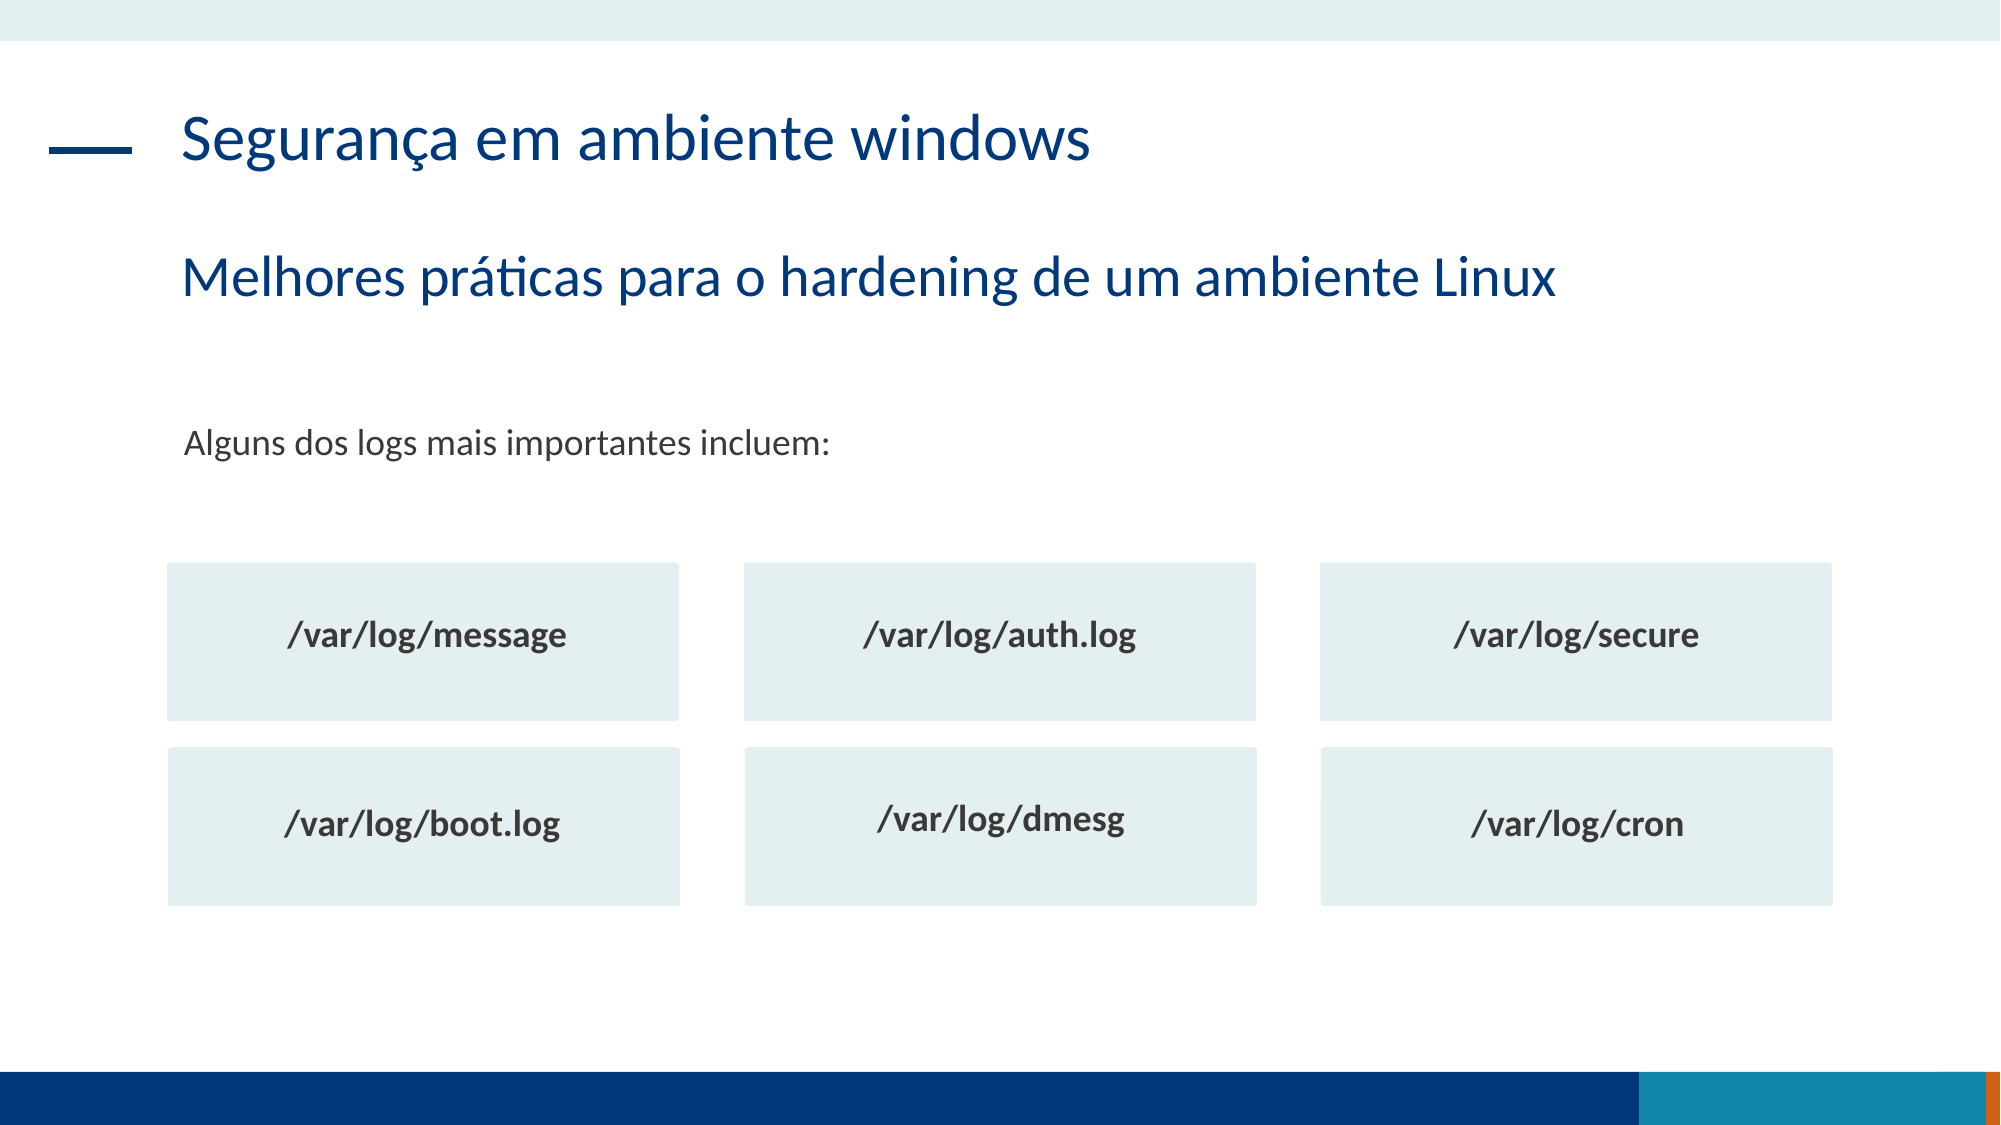

Segurança em ambiente windows

Melhores práticas para o hardening de um ambiente Linux

Alguns dos logs mais importantes incluem:

 /var/log/message

/var/log/auth.log

/var/log/secure

/var/log/boot.log

/var/log/dmesg

/var/log/cron